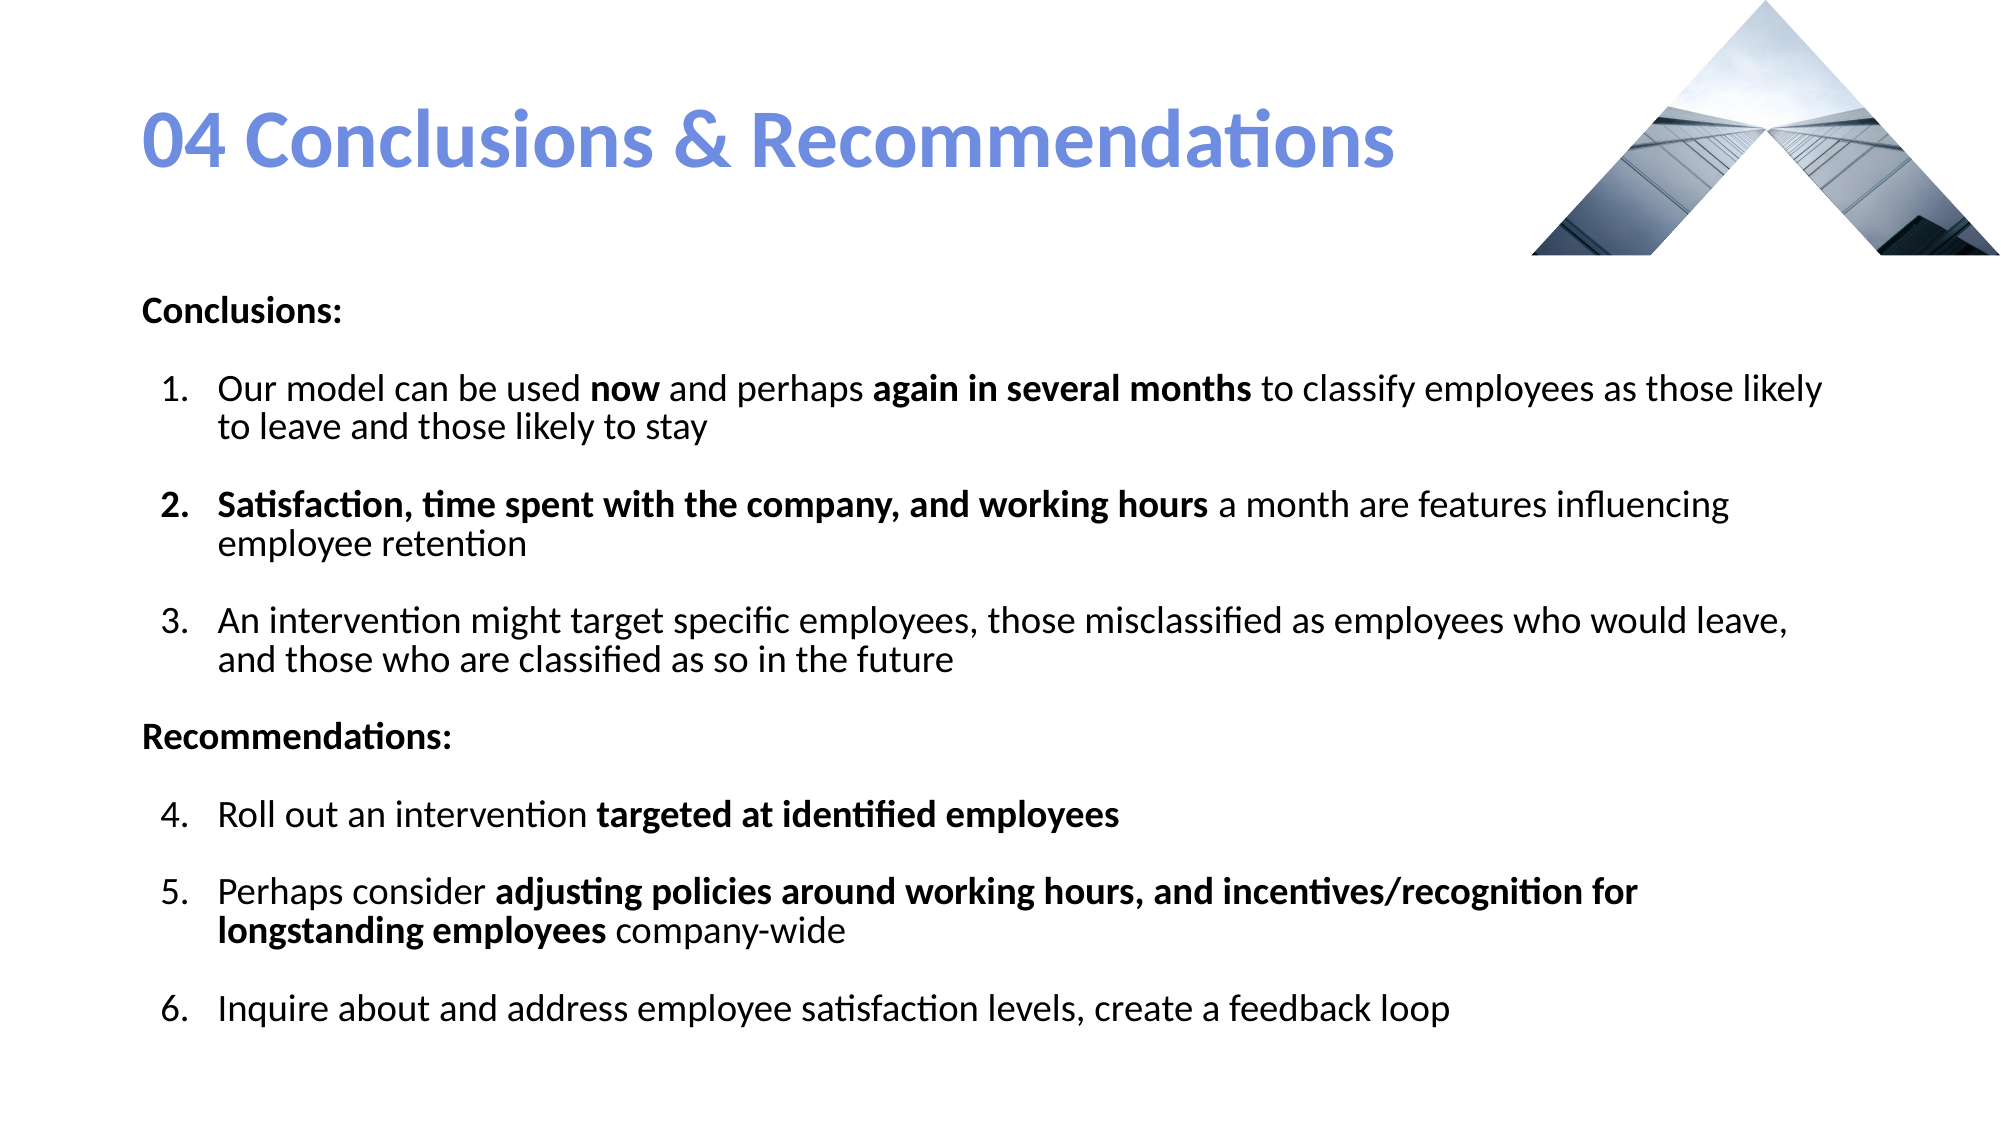

04 Conclusions & Recommendations
Conclusions:

Our model can be used now and perhaps again in several months to classify employees as those likely to leave and those likely to stay

Satisfaction, time spent with the company, and working hours a month are features influencing employee retention

An intervention might target specific employees, those misclassified as employees who would leave, and those who are classified as so in the future

Recommendations:

Roll out an intervention targeted at identified employees

Perhaps consider adjusting policies around working hours, and incentives/recognition for longstanding employees company-wide

Inquire about and address employee satisfaction levels, create a feedback loop